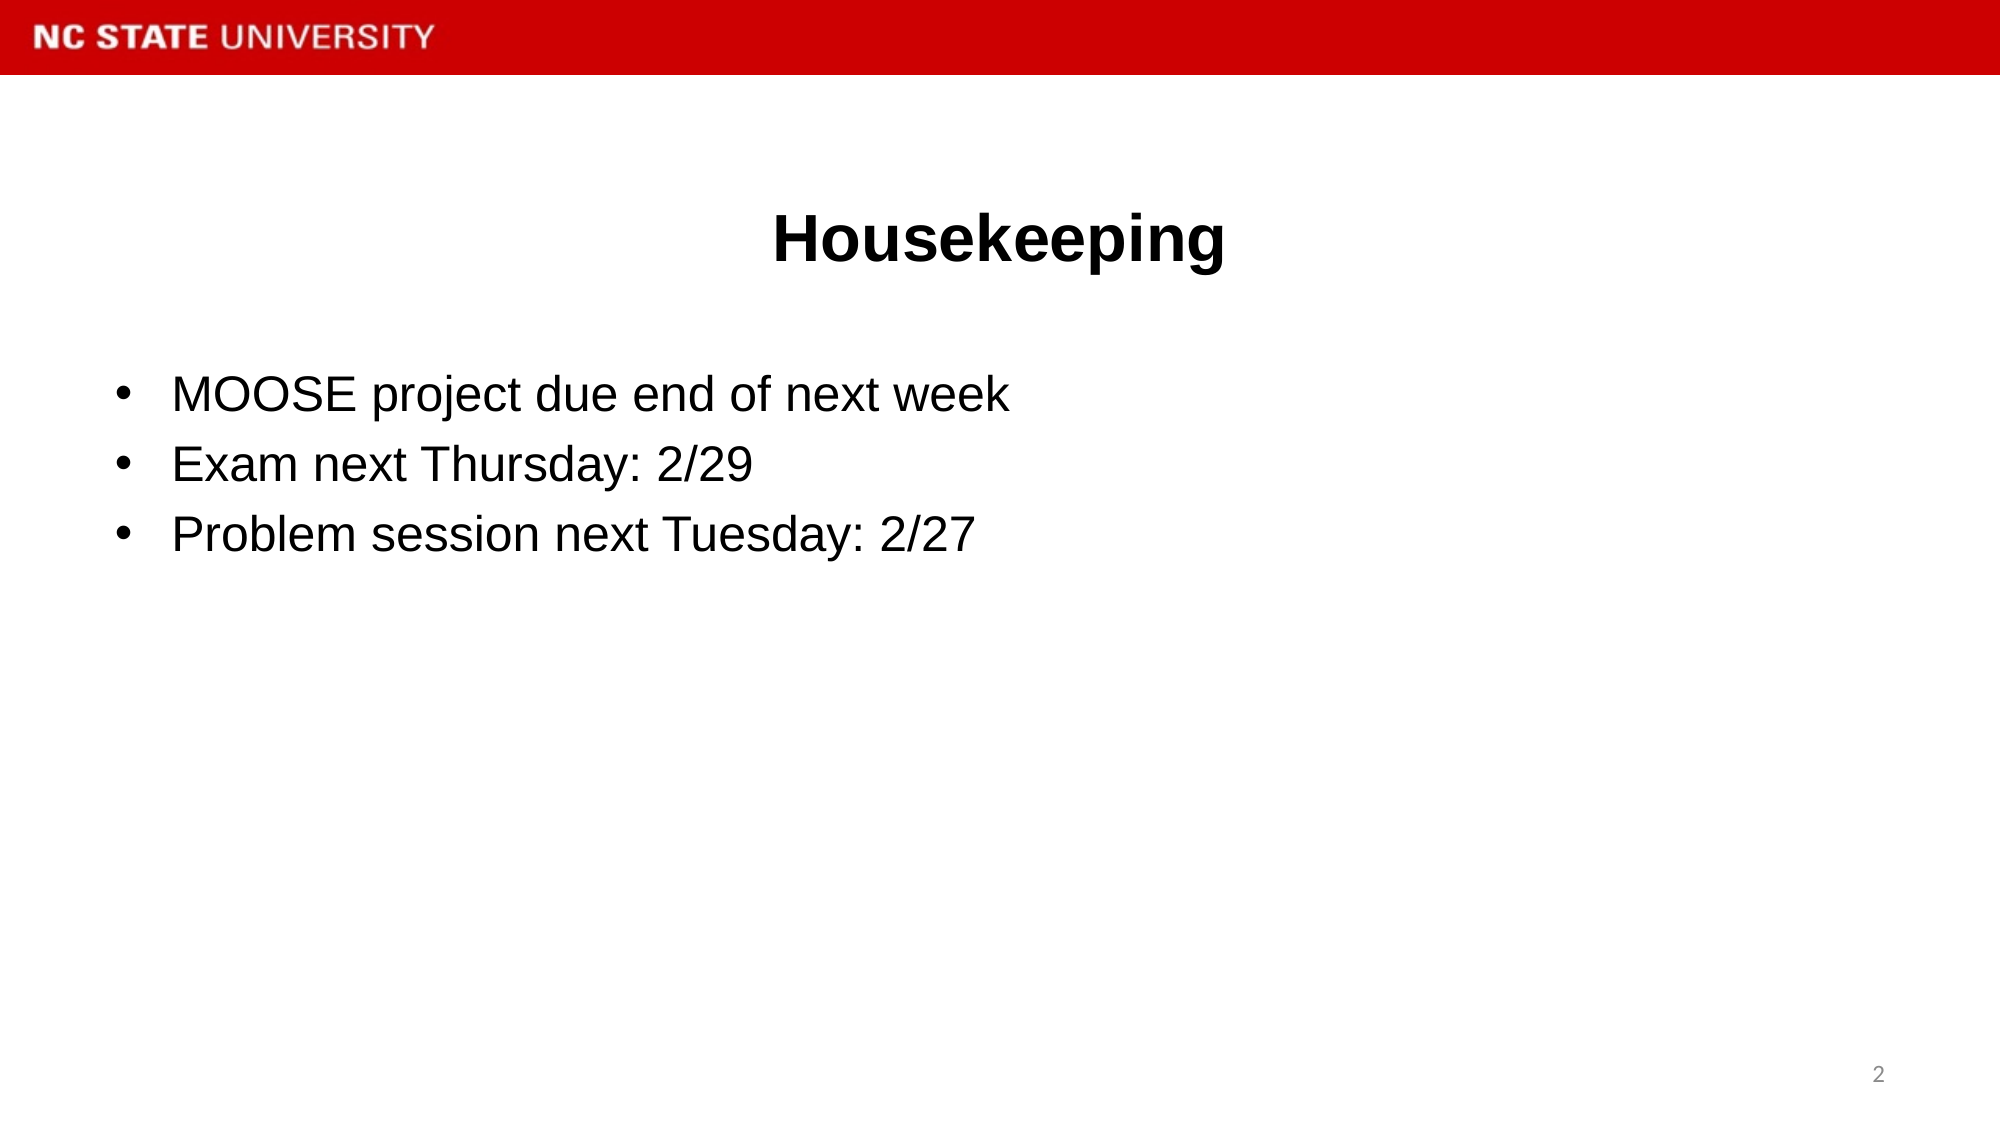

# Housekeeping
MOOSE project due end of next week
Exam next Thursday: 2/29
Problem session next Tuesday: 2/27
2